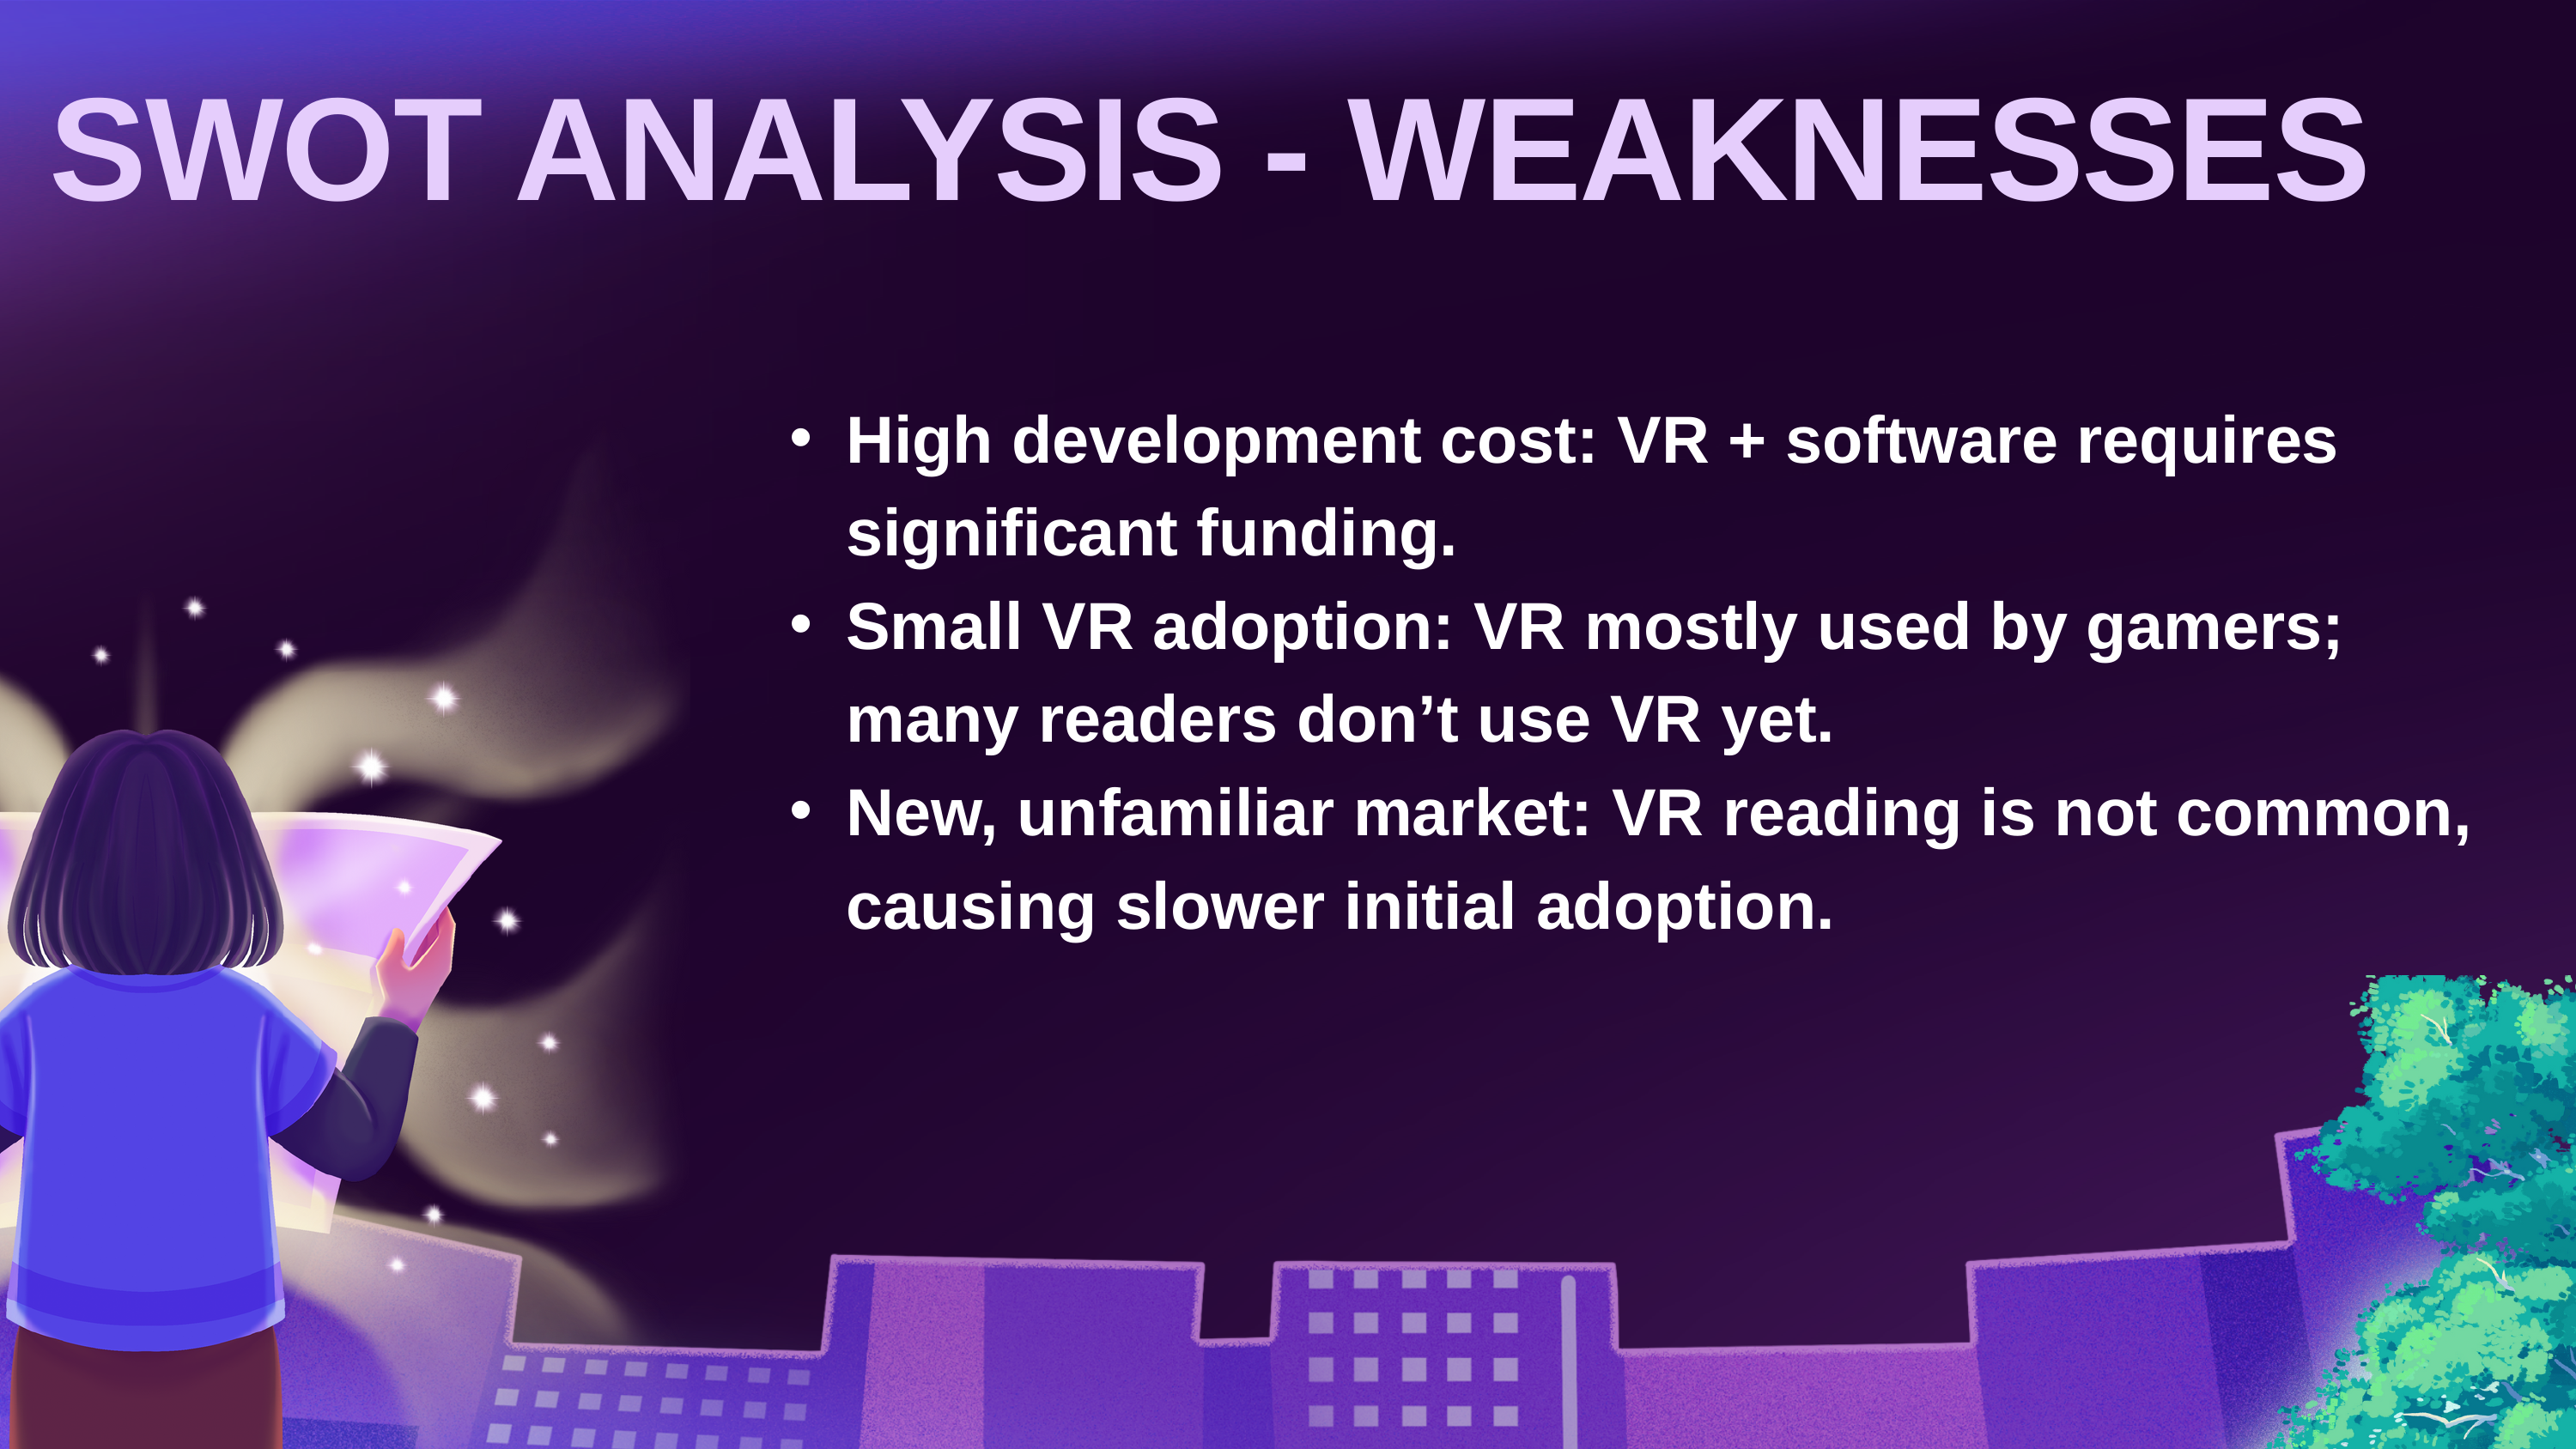

SWOT ANALYSIS - WEAKNESSES
High development cost: VR + software requires significant funding.
Small VR adoption: VR mostly used by gamers; many readers don’t use VR yet.
New, unfamiliar market: VR reading is not common, causing slower initial adoption.